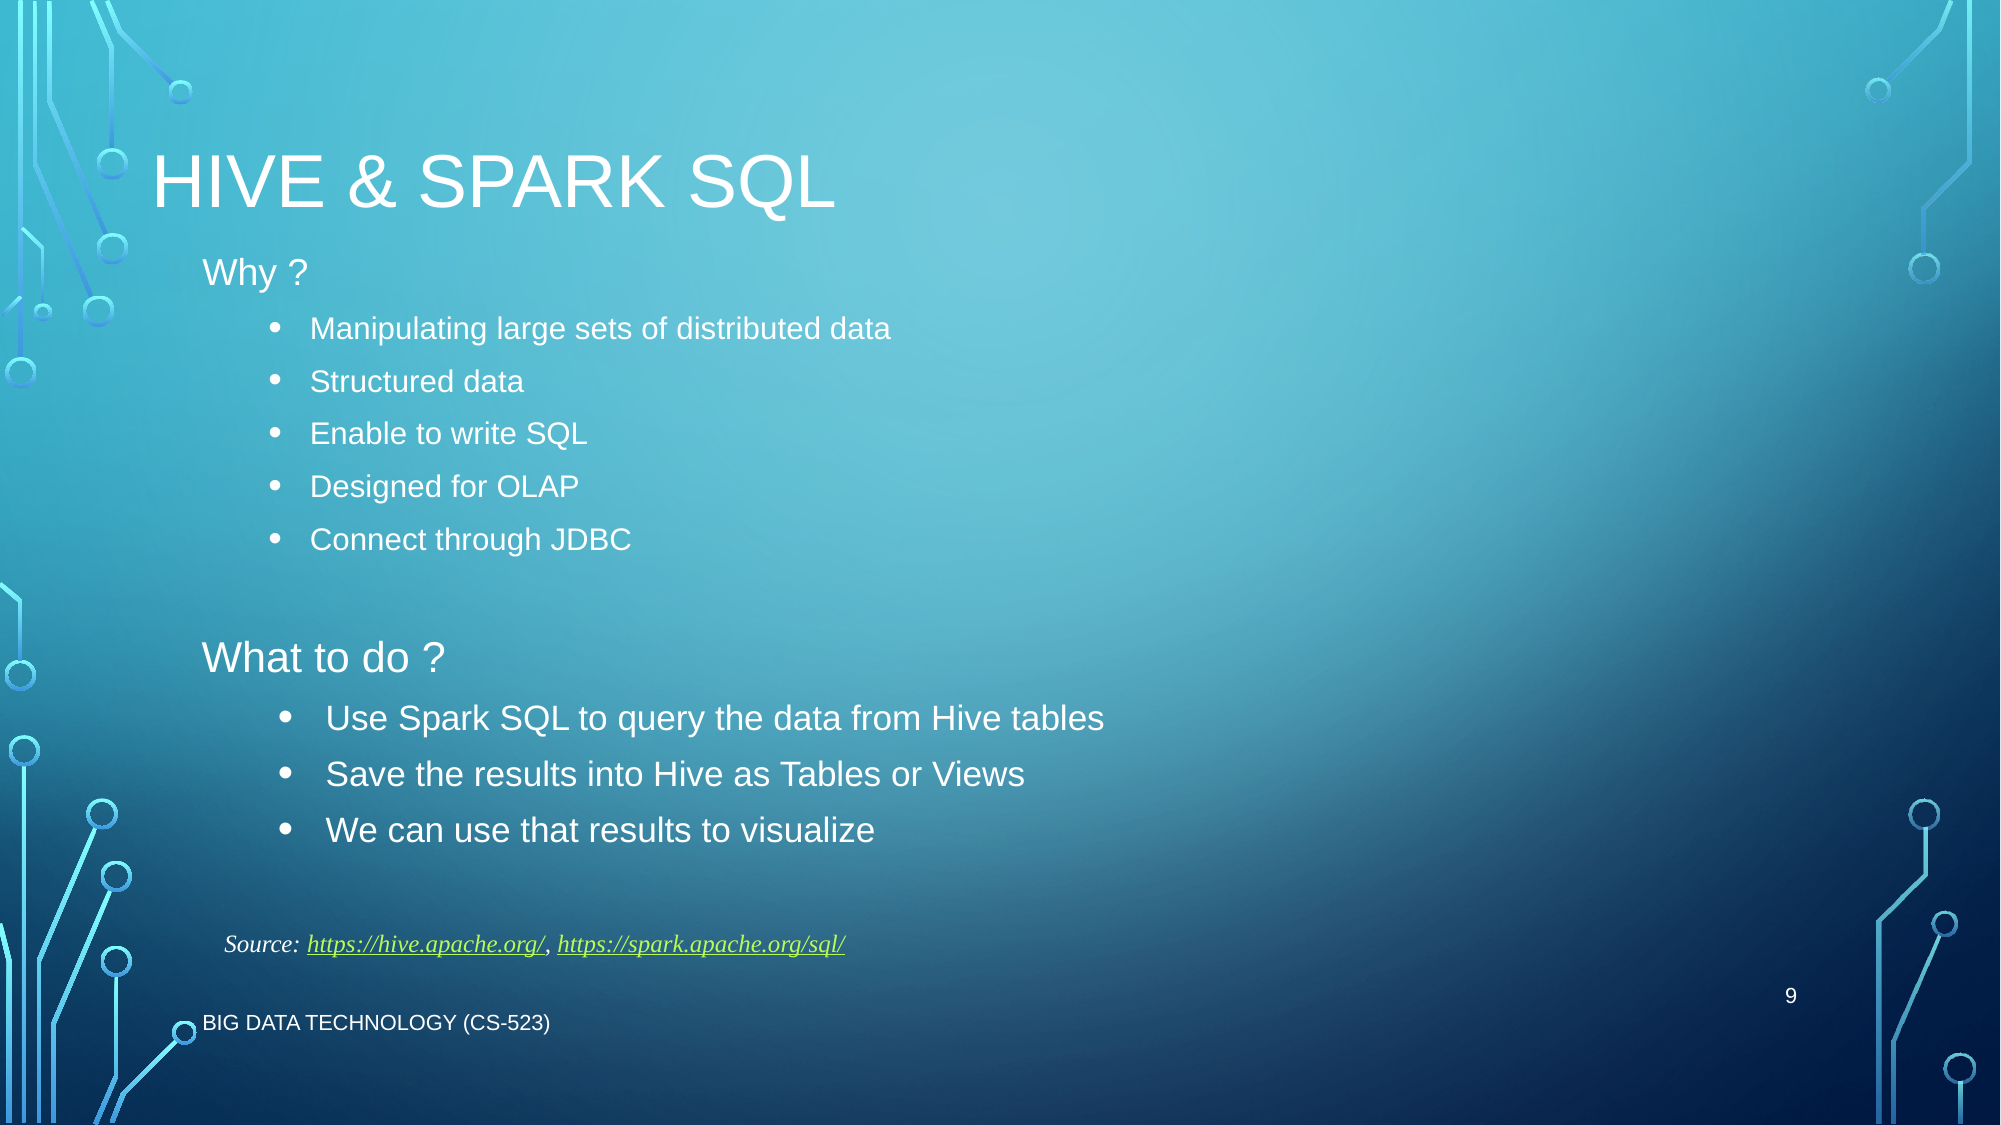

# Hive & Spark SQL
Why ?
Manipulating large sets of distributed data
Structured data
Enable to write SQL
Designed for OLAP
Connect through JDBC

What to do ?
Use Spark SQL to query the data from Hive tables
Save the results into Hive as Tables or Views
We can use that results to visualize

Source: https://hive.apache.org/, https://spark.apache.org/sql/
9
Big data technology (cs-523)